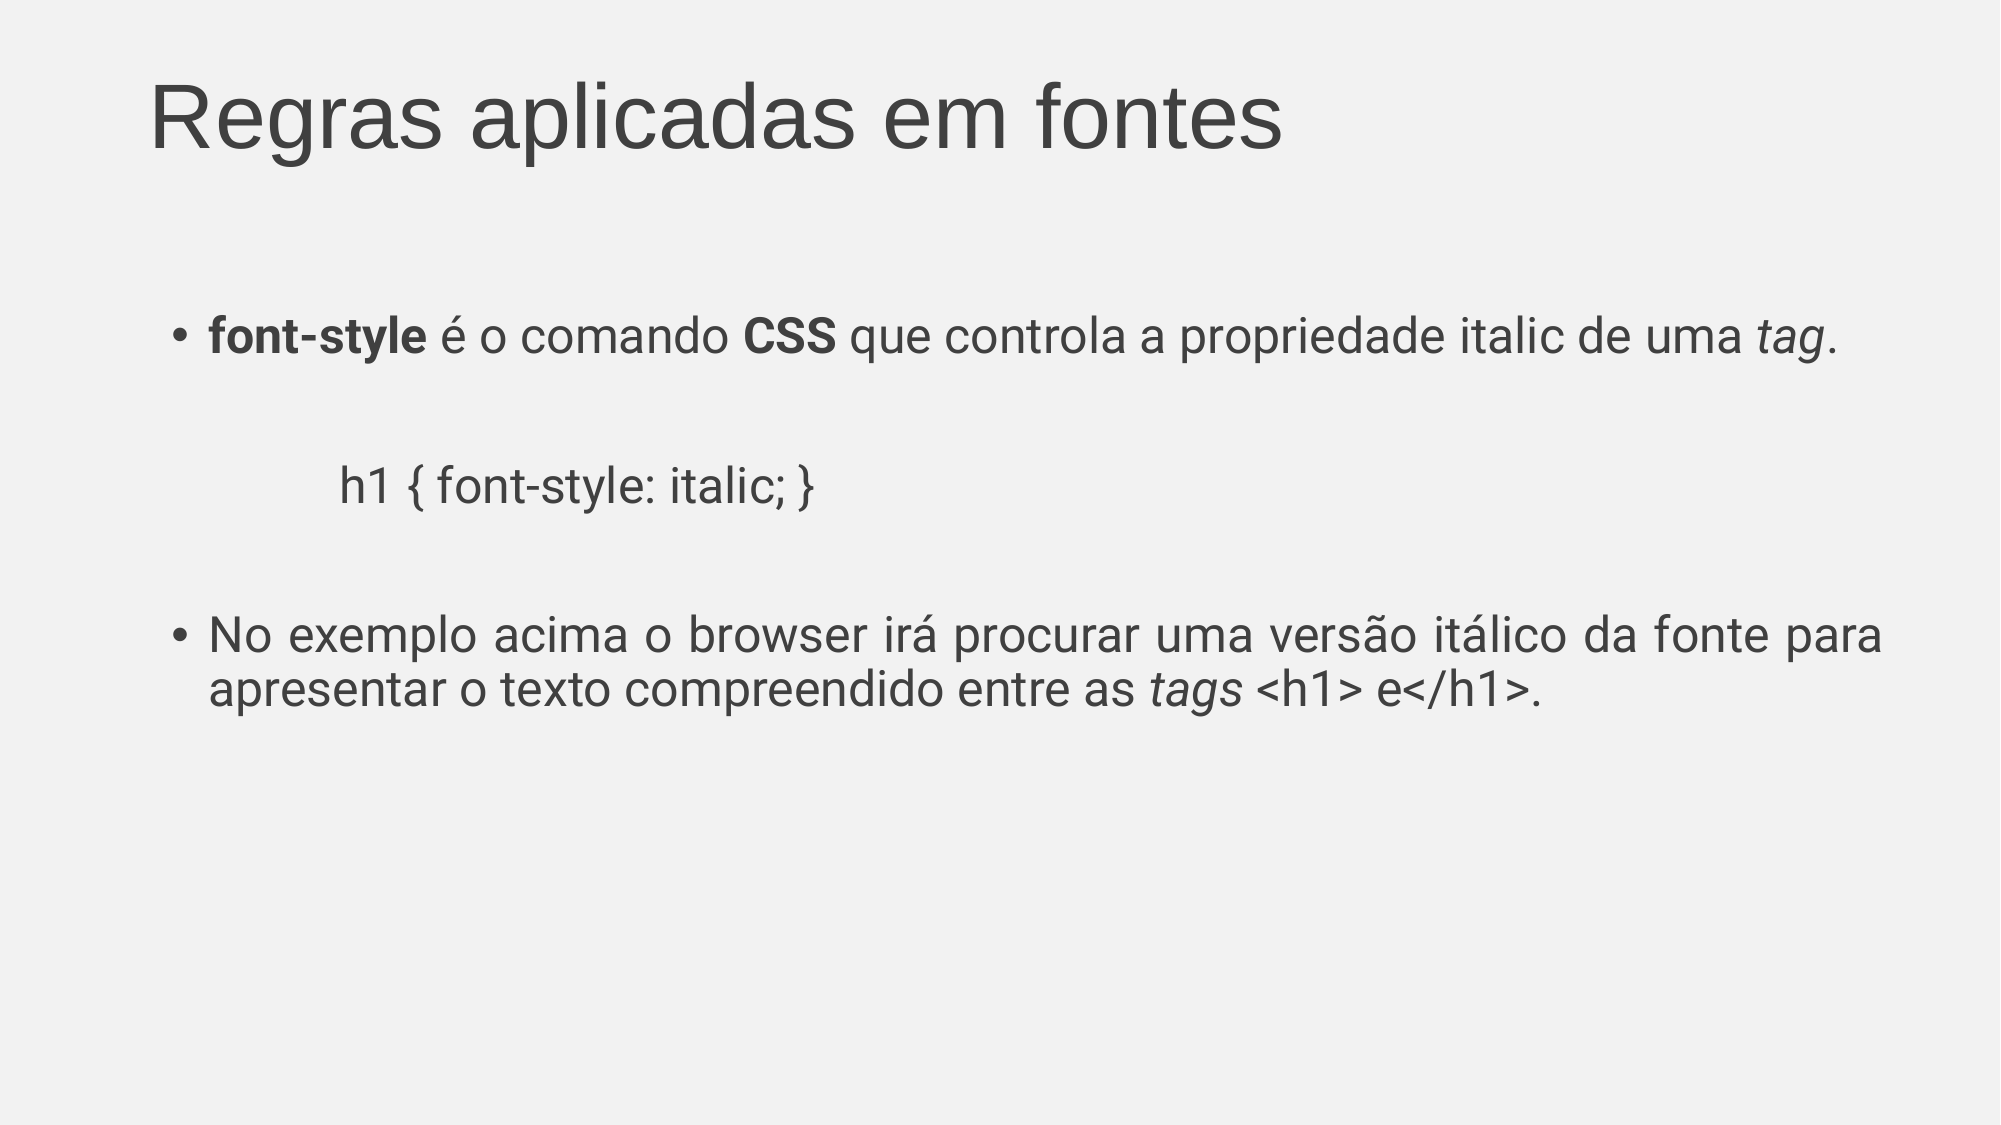

# Regras aplicadas em fontes
font-style é o comando CSS que controla a propriedade italic de uma tag.

	h1 { font-style: italic; }

No exemplo acima o browser irá procurar uma versão itálico da fonte para apresentar o texto compreendido entre as tags <h1> e</h1>.